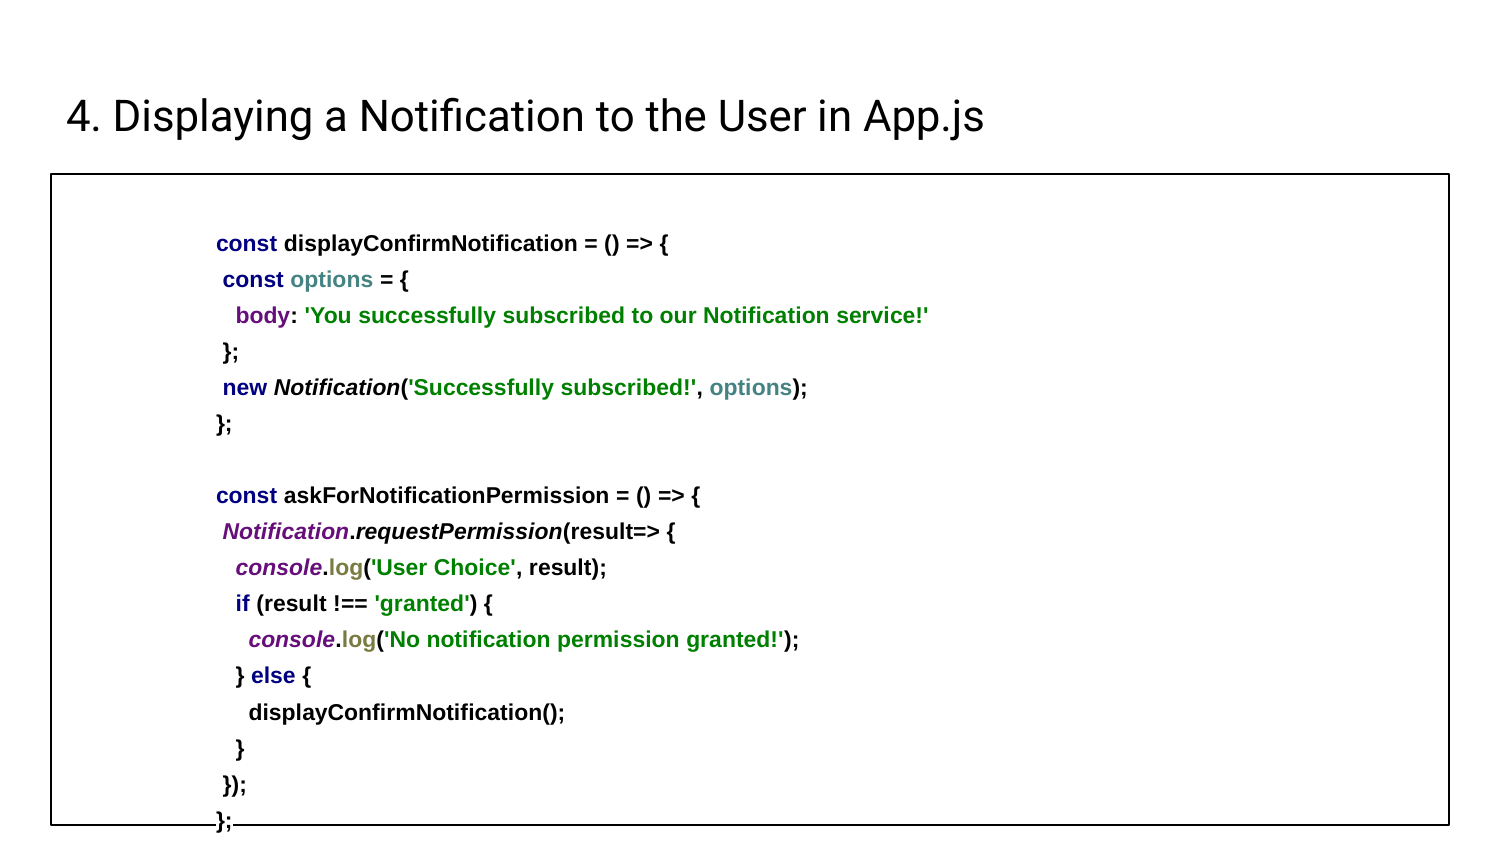

# 4. Displaying a Notification to the User in App.js

const displayConfirmNotification = () => {
 const options = {
   body: 'You successfully subscribed to our Notification service!'
 };
 new Notification('Successfully subscribed!', options);
};

const askForNotificationPermission = () => {
 Notification.requestPermission(result=> {
   console.log('User Choice', result);
   if (result !== 'granted') {
     console.log('No notification permission granted!');
   } else {
     displayConfirmNotification();
   }
 });
};